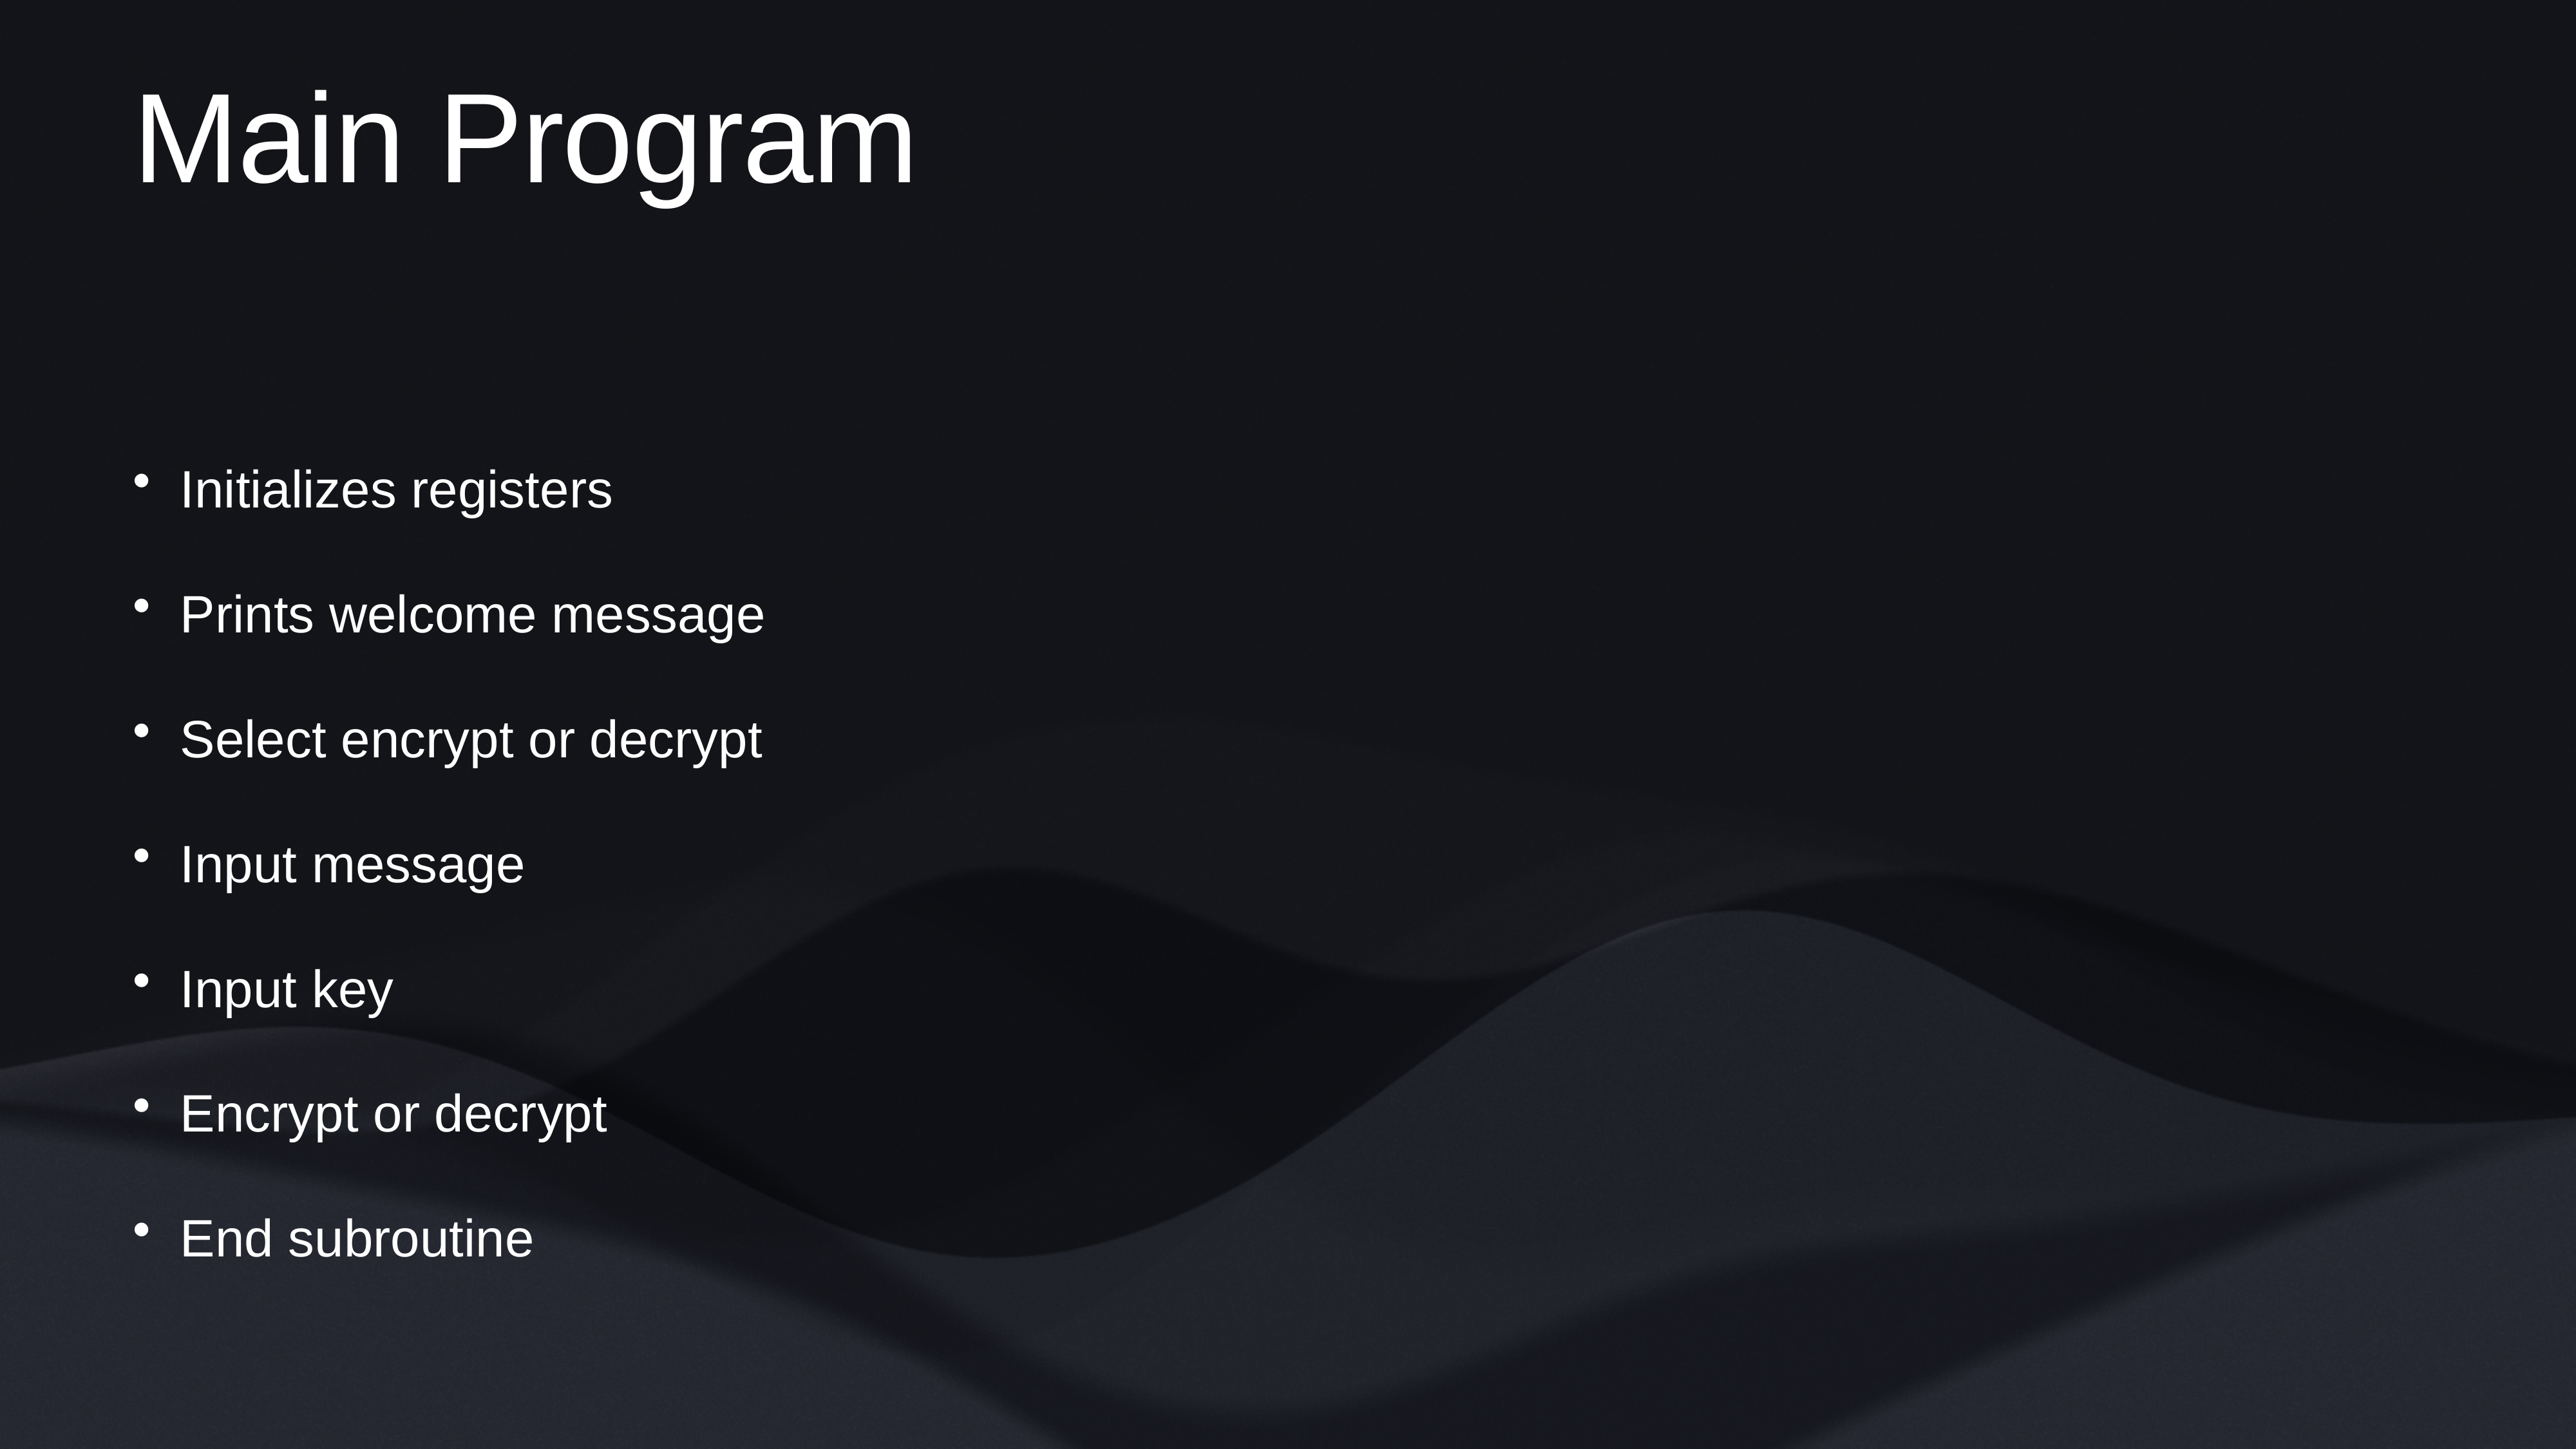

# Main Program

Initializes registers
Prints welcome message
Select encrypt or decrypt
Input message
Input key
Encrypt or decrypt
End subroutine